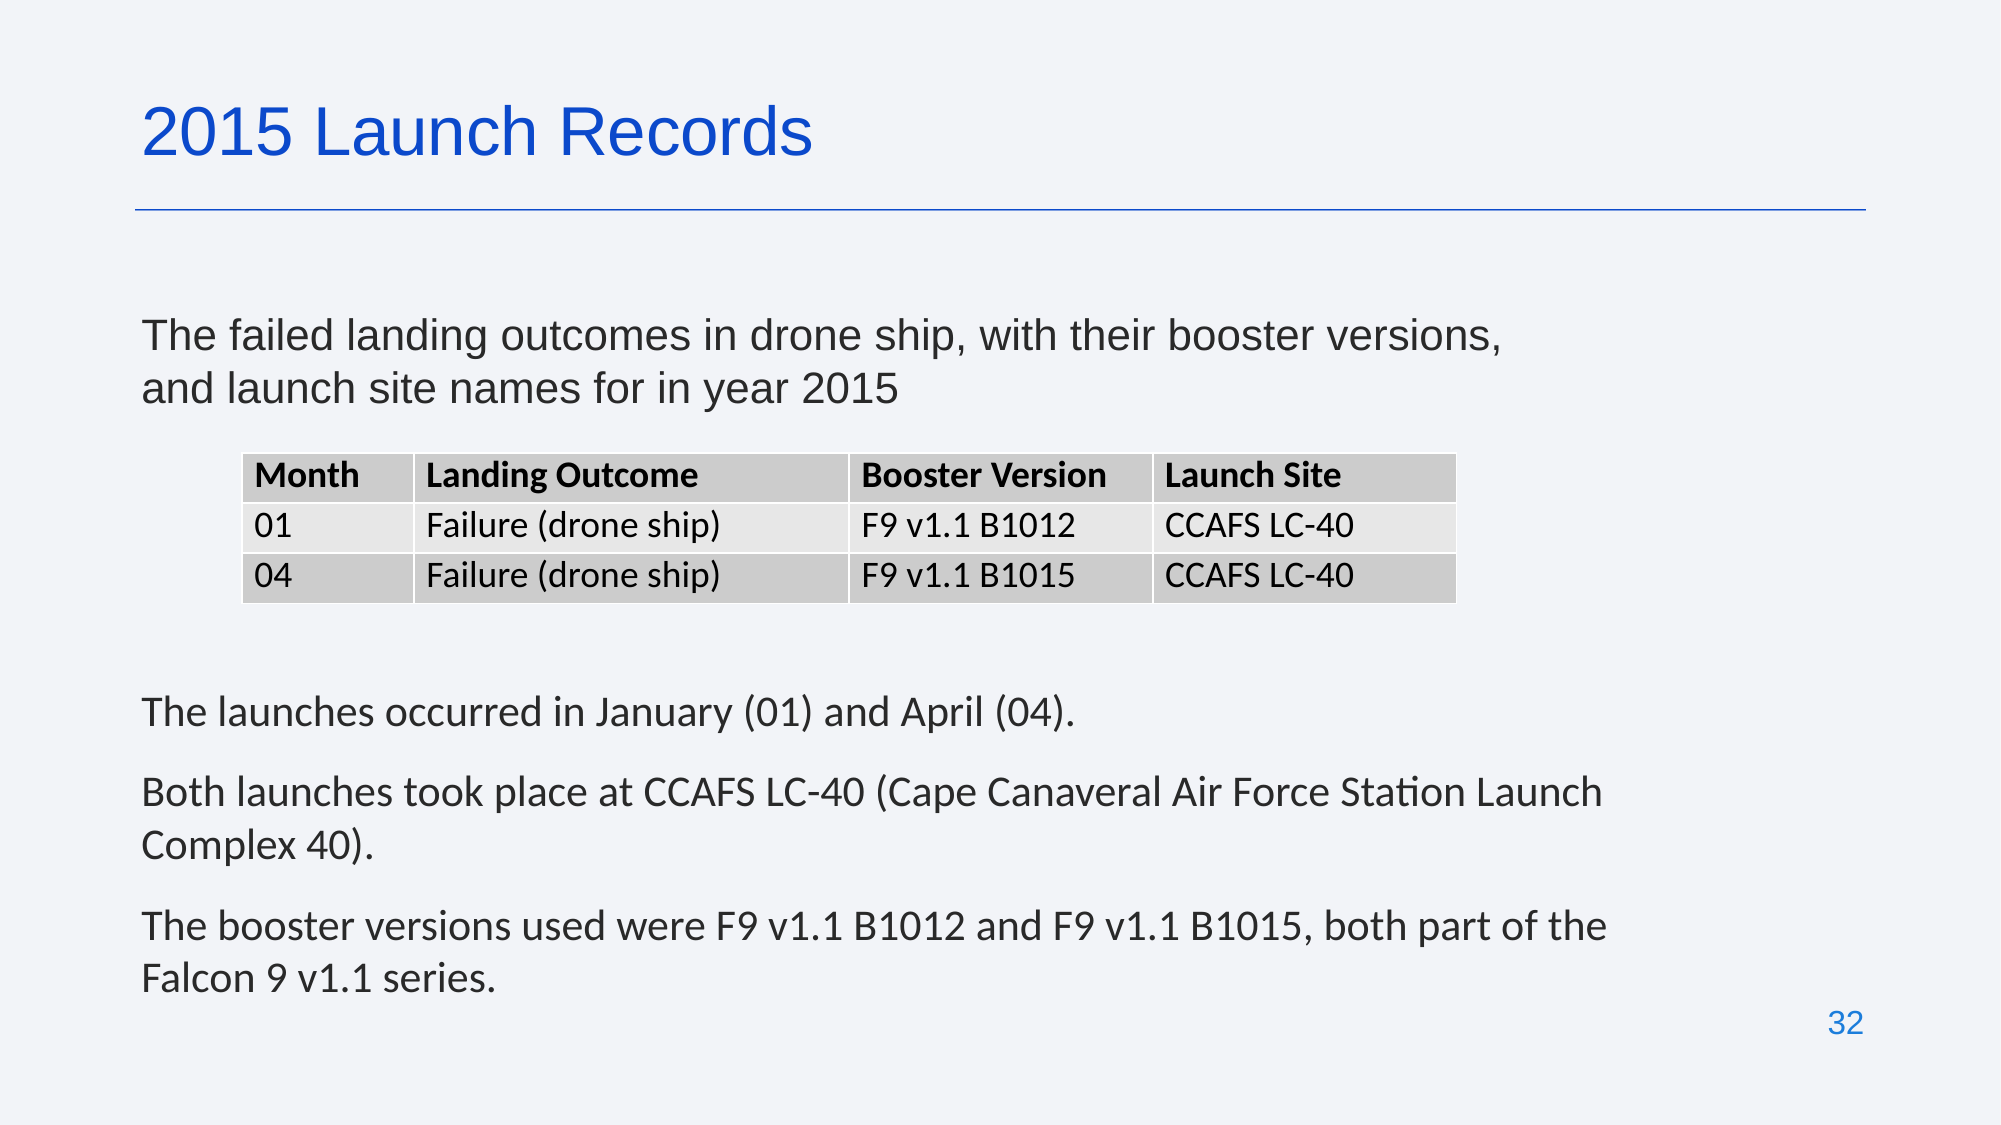

2015 Launch Records
The failed landing outcomes in drone ship, with their booster versions, and launch site names for in year 2015

The launches occurred in January (01) and April (04).
Both launches took place at CCAFS LC-40 (Cape Canaveral Air Force Station Launch Complex 40).
The booster versions used were F9 v1.1 B1012 and F9 v1.1 B1015, both part of the Falcon 9 v1.1 series.

| Month | Landing Outcome | Booster Version | Launch Site |
| --- | --- | --- | --- |
| 01 | Failure (drone ship) | F9 v1.1 B1012 | CCAFS LC-40 |
| 04 | Failure (drone ship) | F9 v1.1 B1015 | CCAFS LC-40 |
32